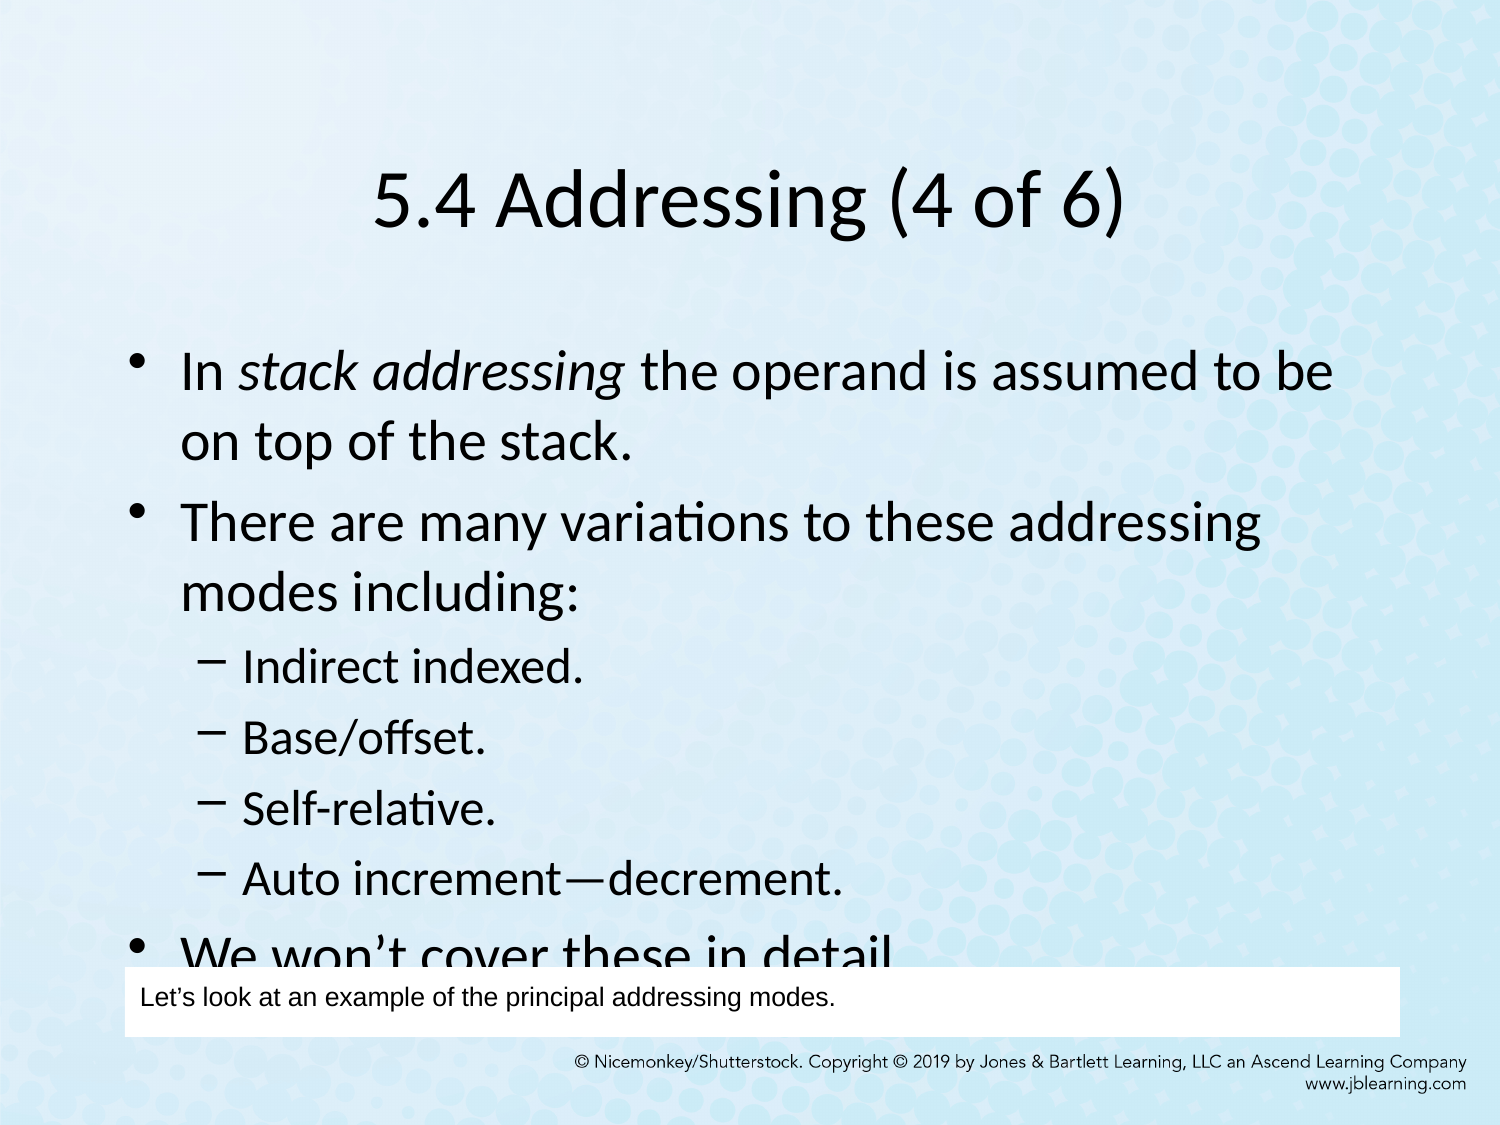

# 5.4 Addressing (4 of 6)
In stack addressing the operand is assumed to be on top of the stack.
There are many variations to these addressing modes including:
Indirect indexed.
Base/offset.
Self-relative.
Auto increment—decrement.
We won’t cover these in detail.
Let’s look at an example of the principal addressing modes.